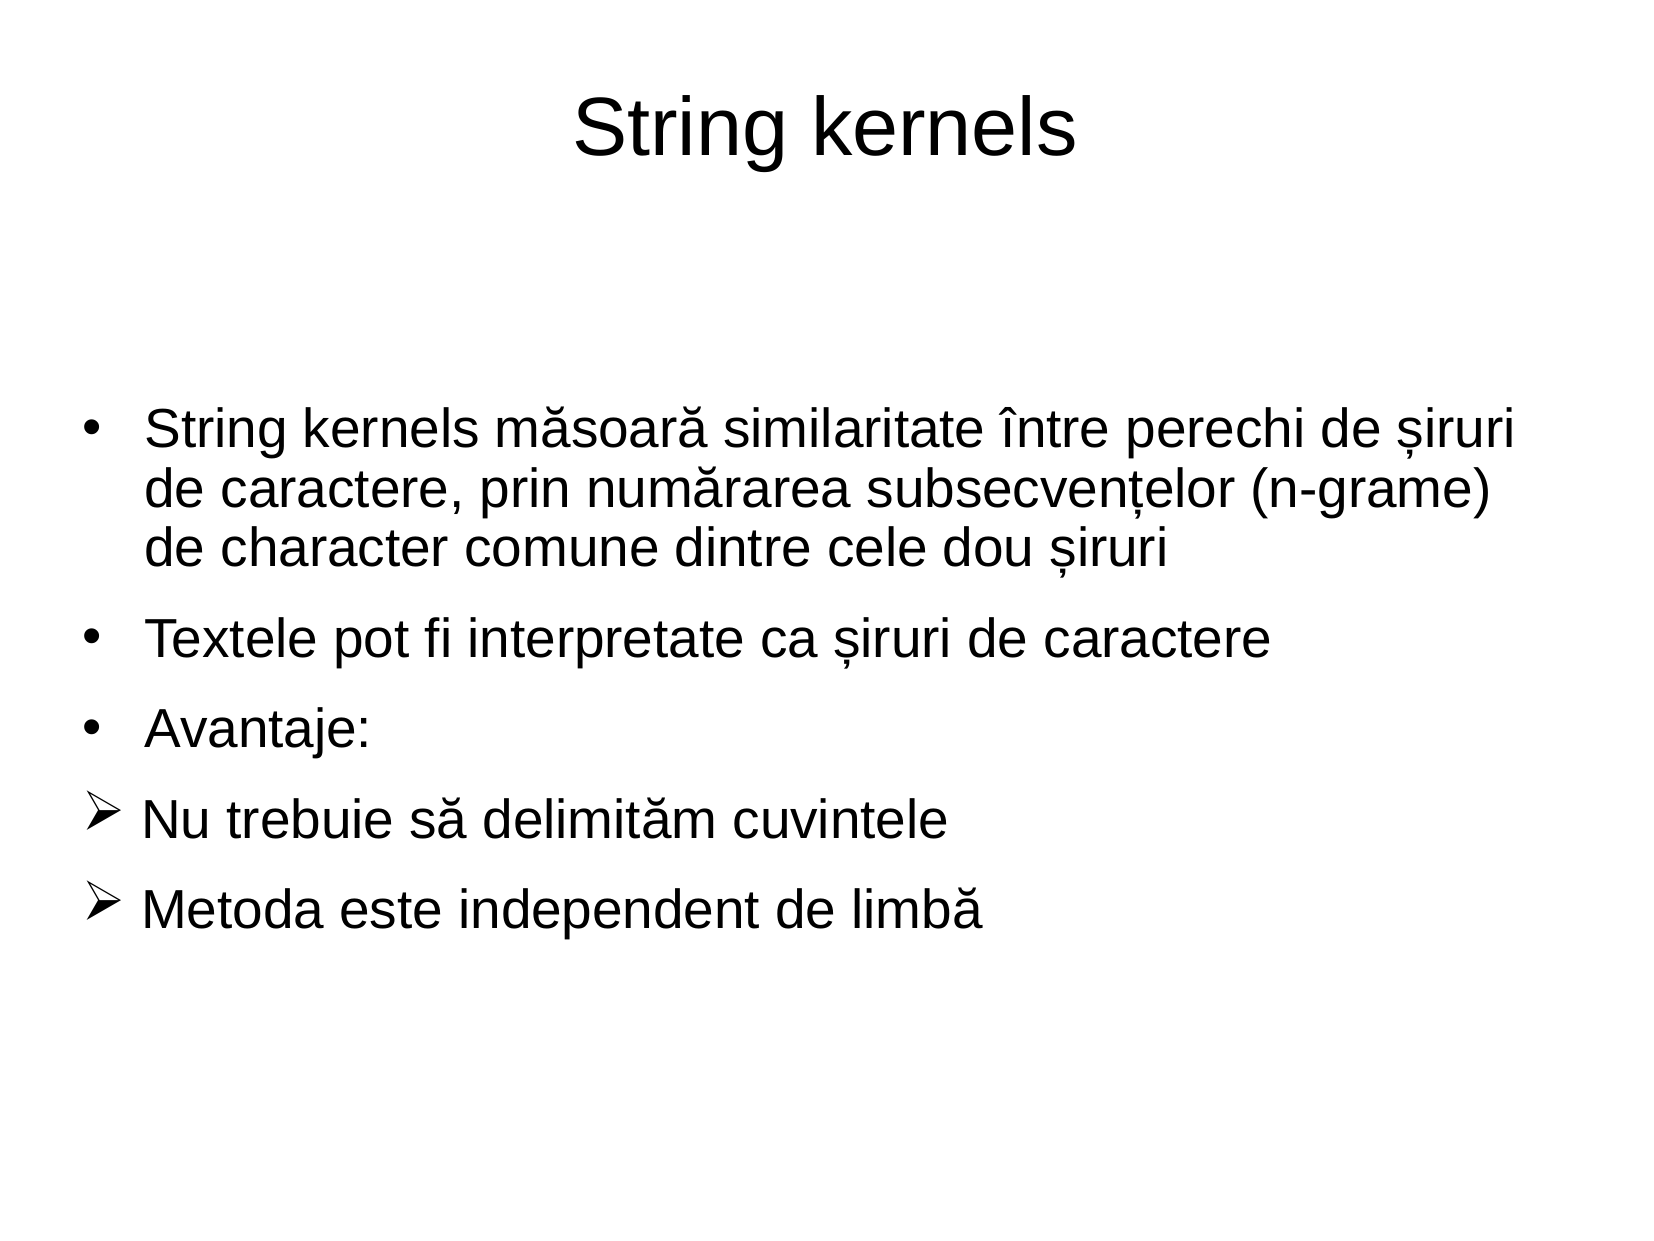

String kernels
String kernels măsoară similaritate între perechi de șiruri de caractere, prin numărarea subsecvențelor (n-grame) de character comune dintre cele dou șiruri
Textele pot fi interpretate ca șiruri de caractere
Avantaje:
 Nu trebuie să delimităm cuvintele
 Metoda este independent de limbă